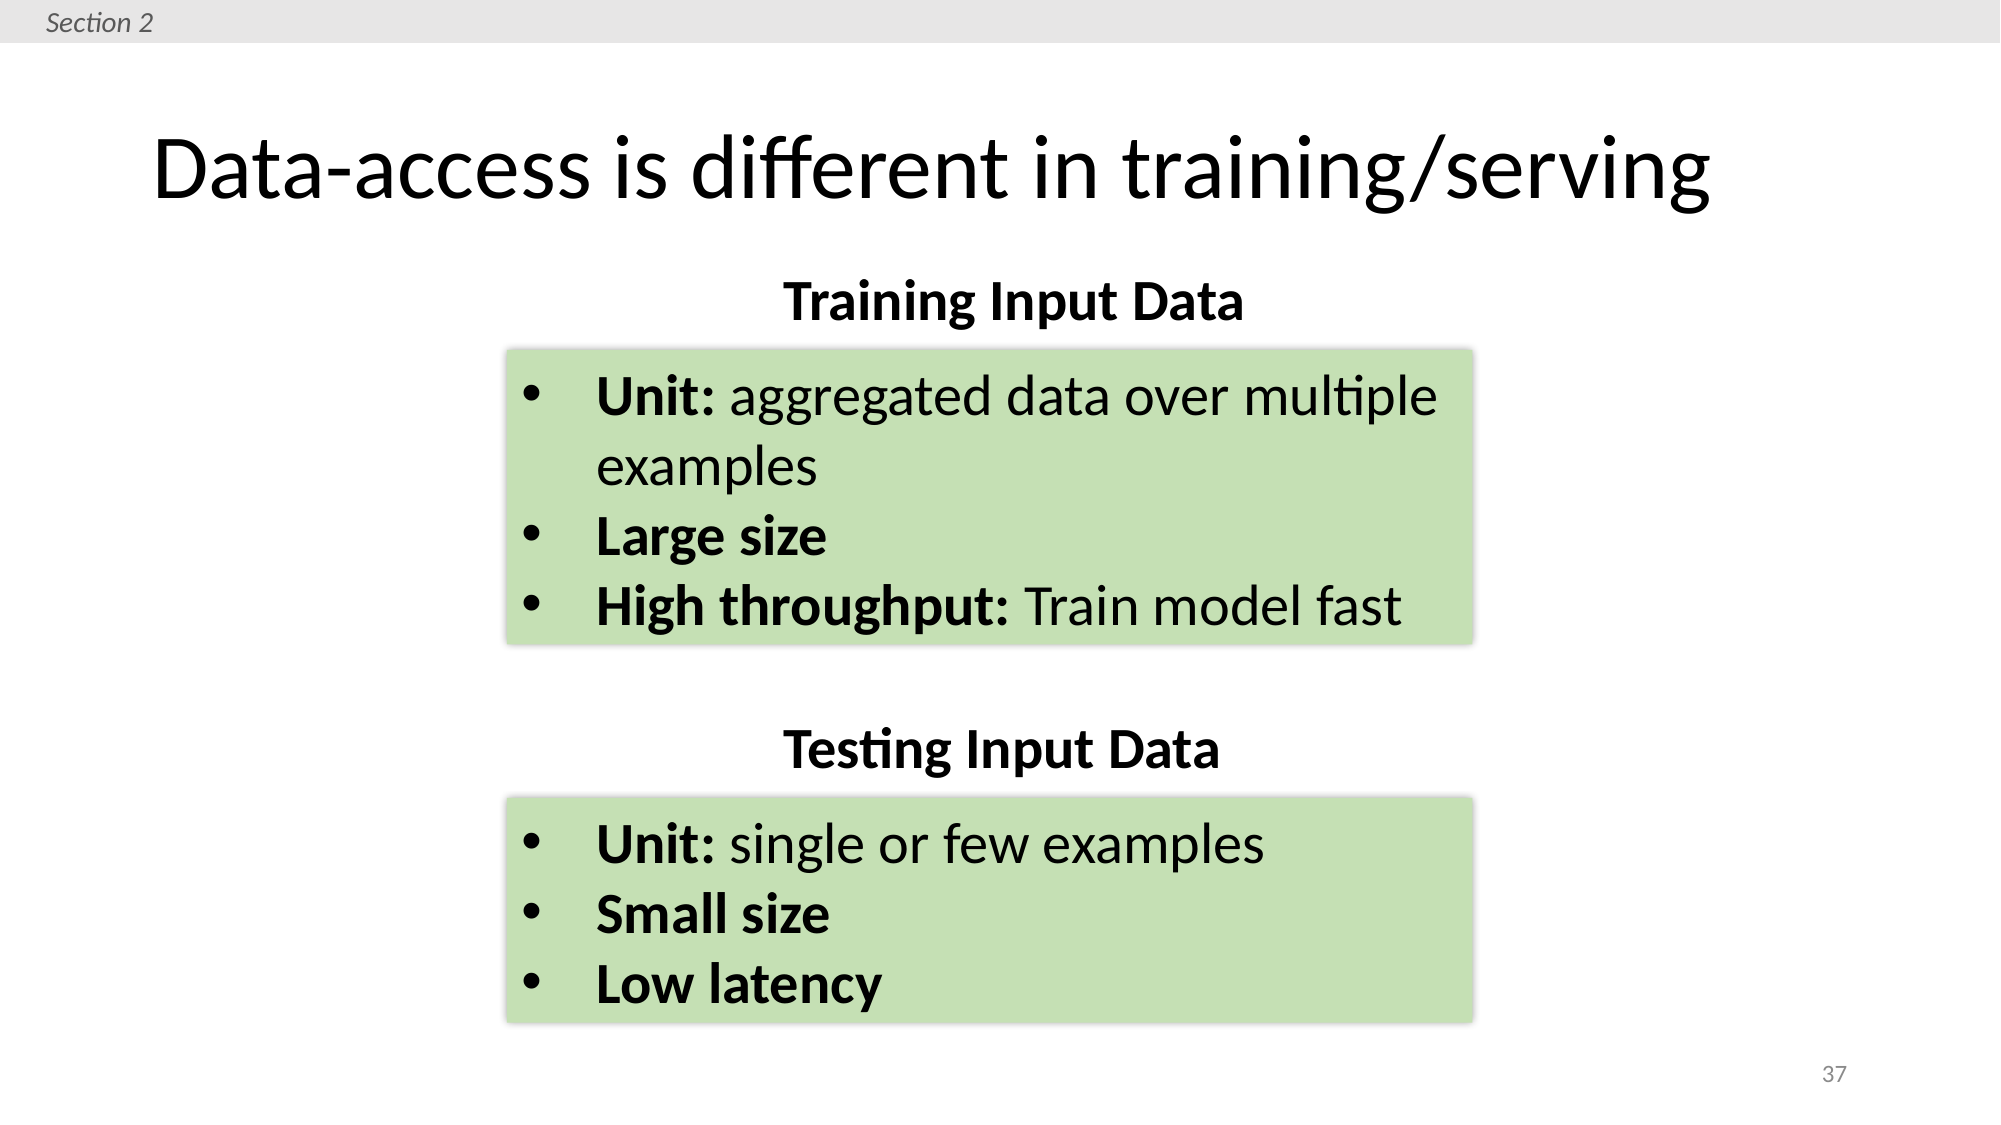

Section 2
# Data-access is different in training/serving
Training Input Data
Unit: aggregated data over multiple examples
Large size
High throughput: Train model fast
Testing Input Data
Unit: single or few examples
Small size
Low latency
37